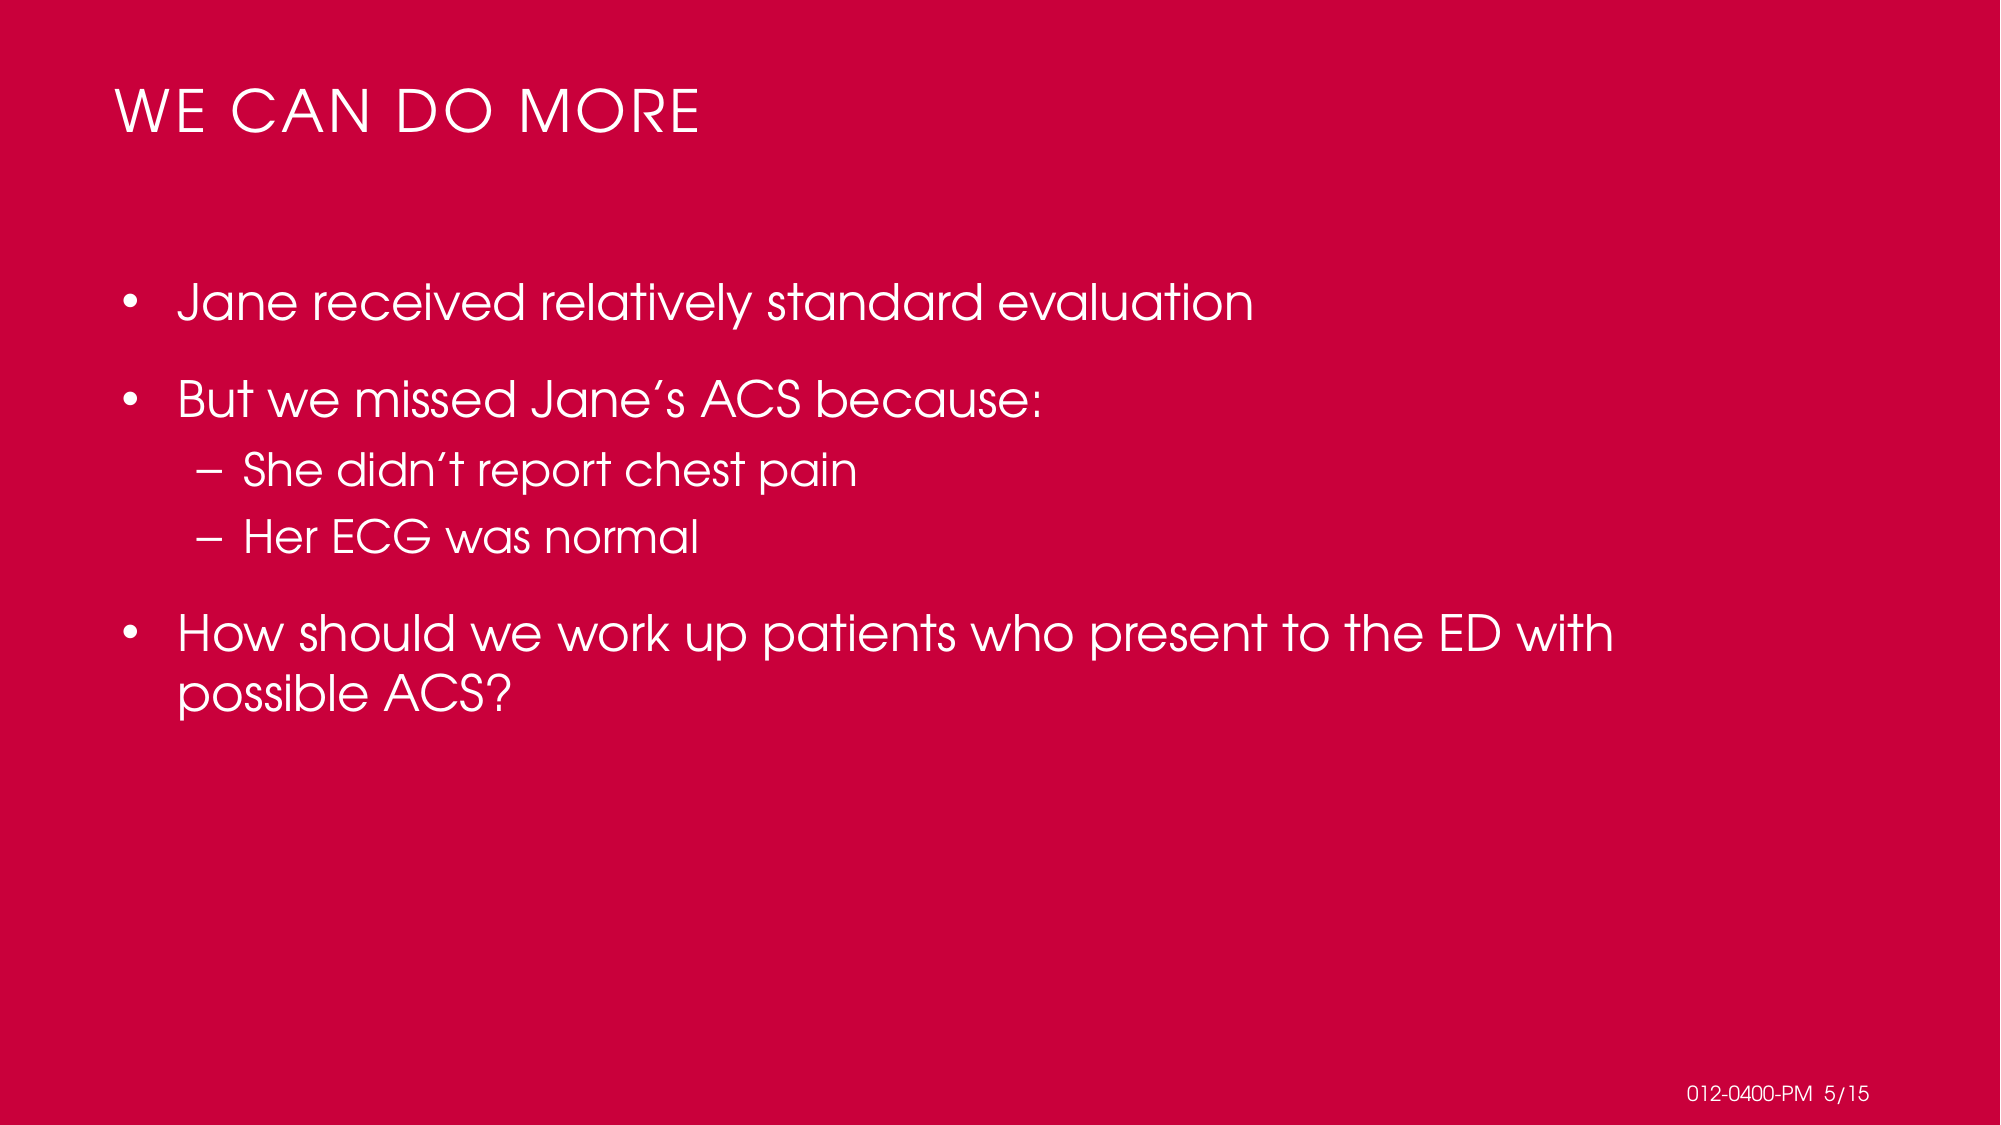

# We can do more
Jane received relatively standard evaluation
But we missed Jane’s ACS because:
She didn’t report chest pain
Her ECG was normal
How should we work up patients who present to the ED with
possible ACS?